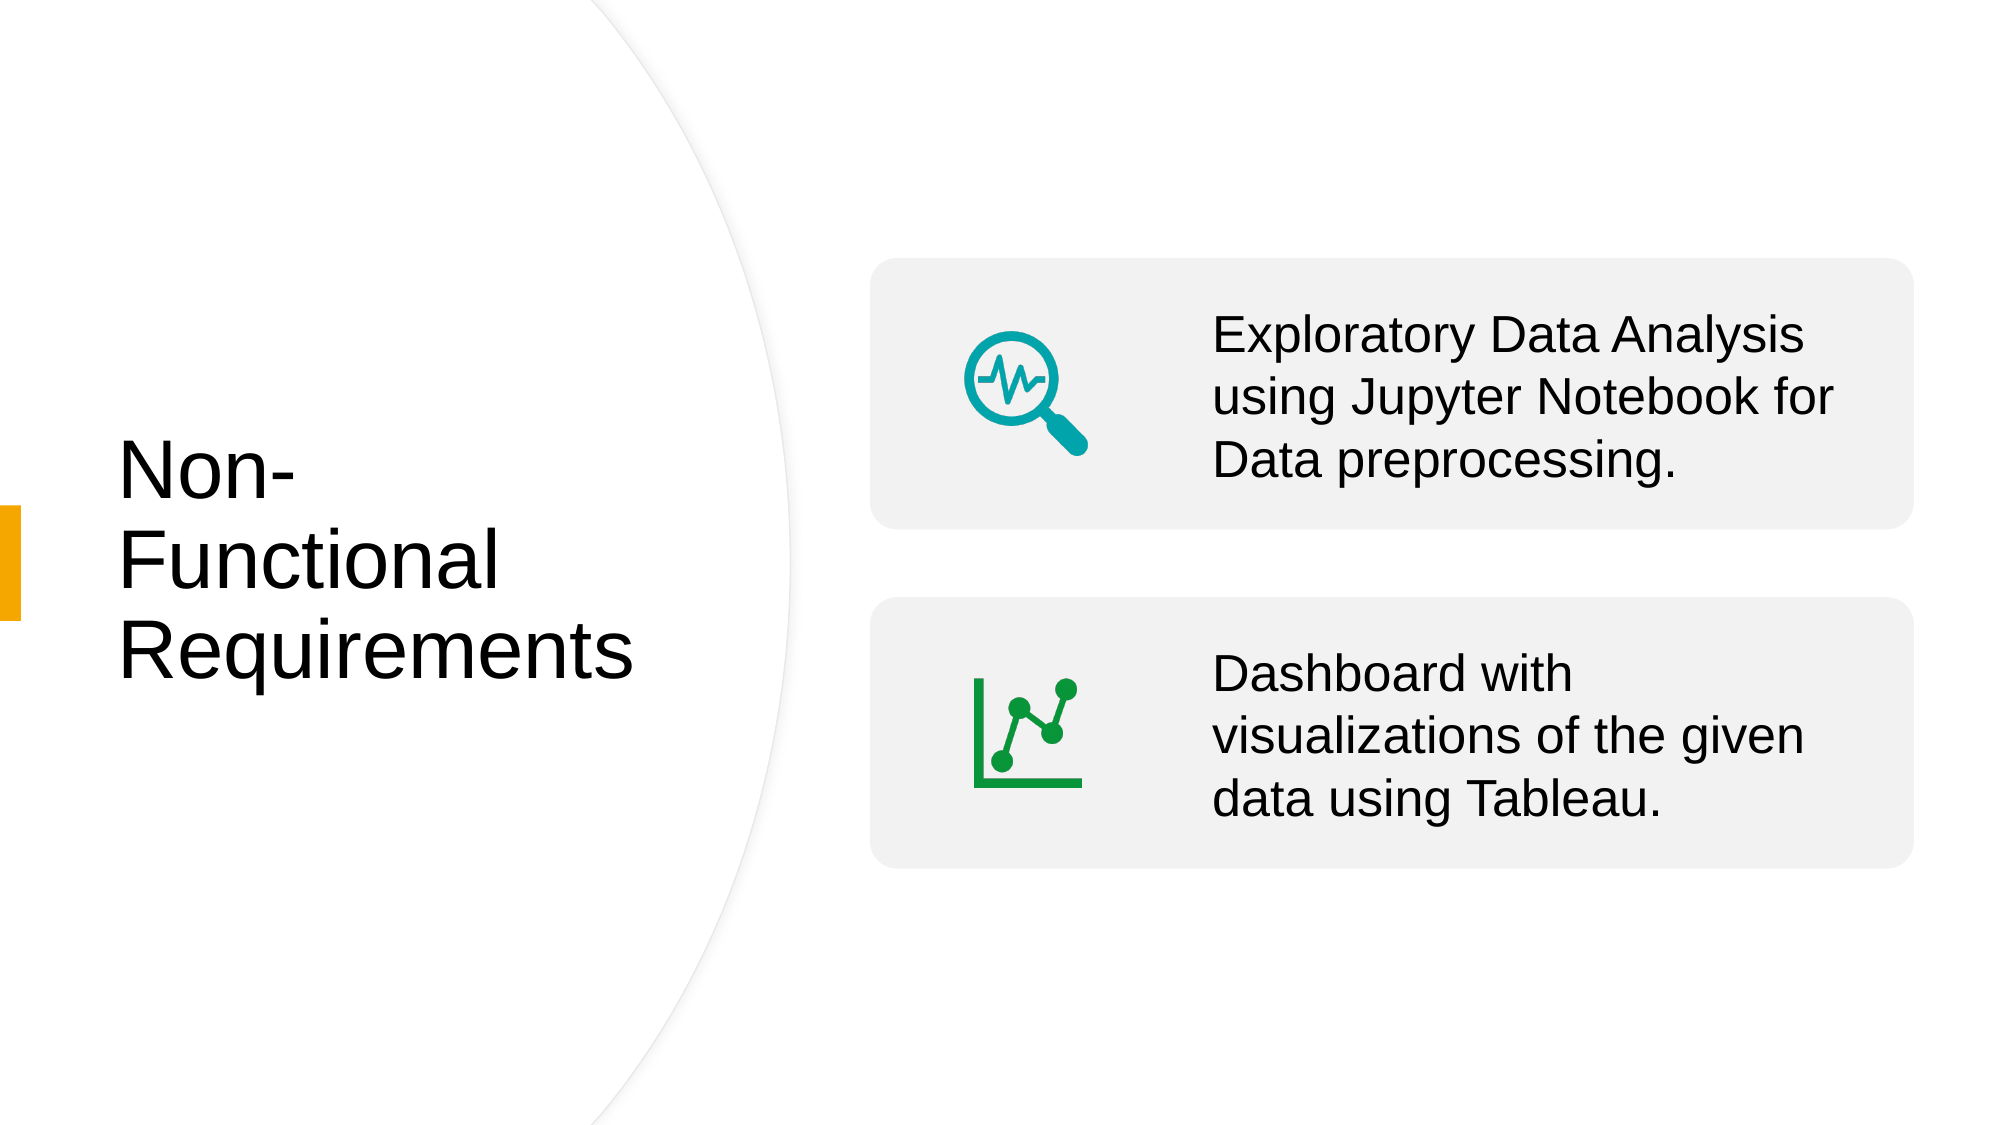

Exploratory Data Analysis using Jupyter Notebook for Data preprocessing.
Dashboard with visualizations of the given data using Tableau.
# Non-Functional Requirements